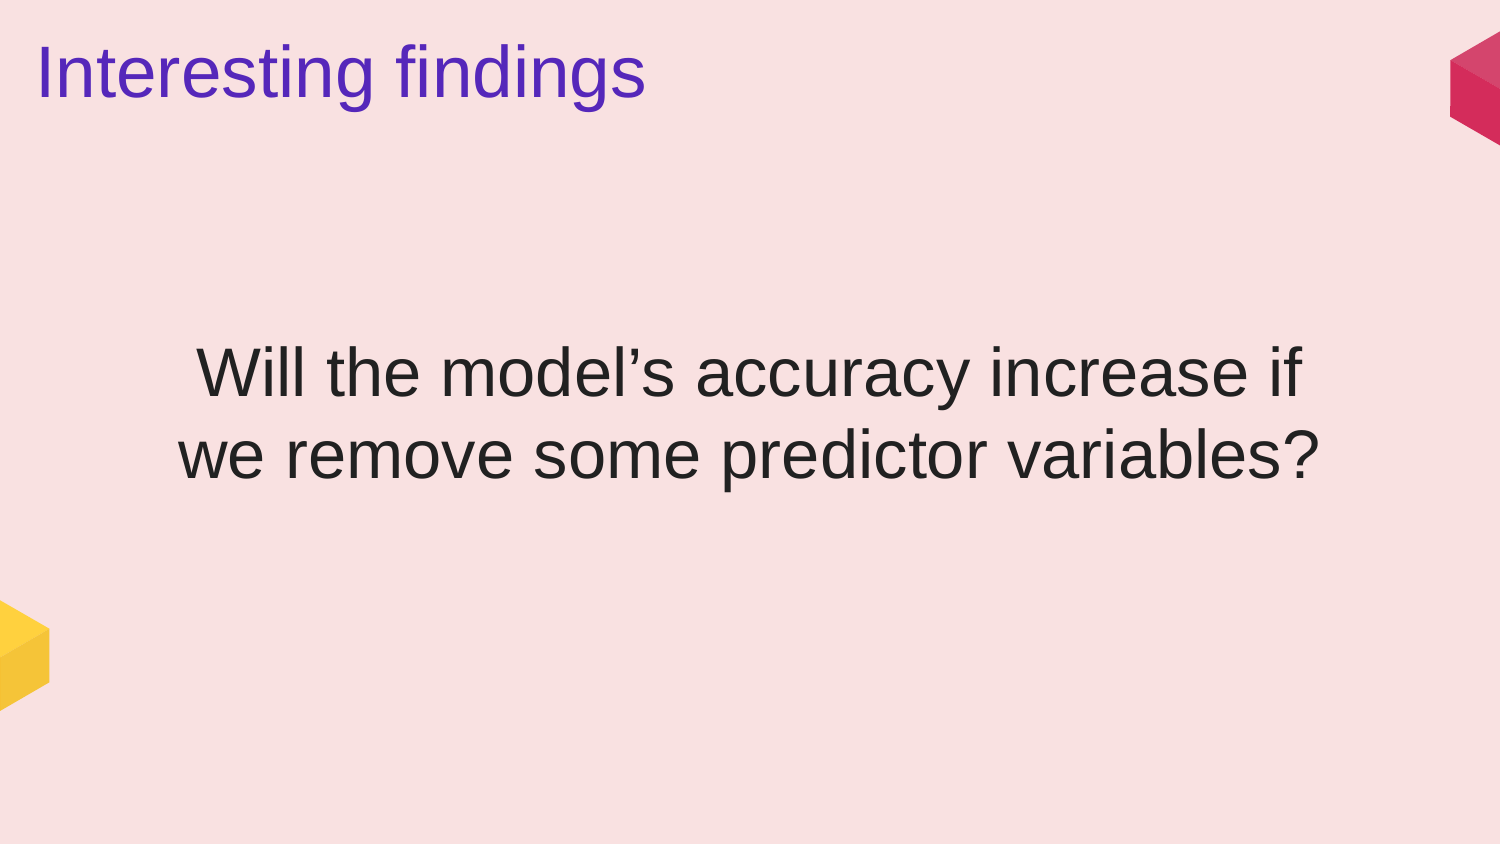

Interesting findings
Will the model’s accuracy increase if we remove some predictor variables?